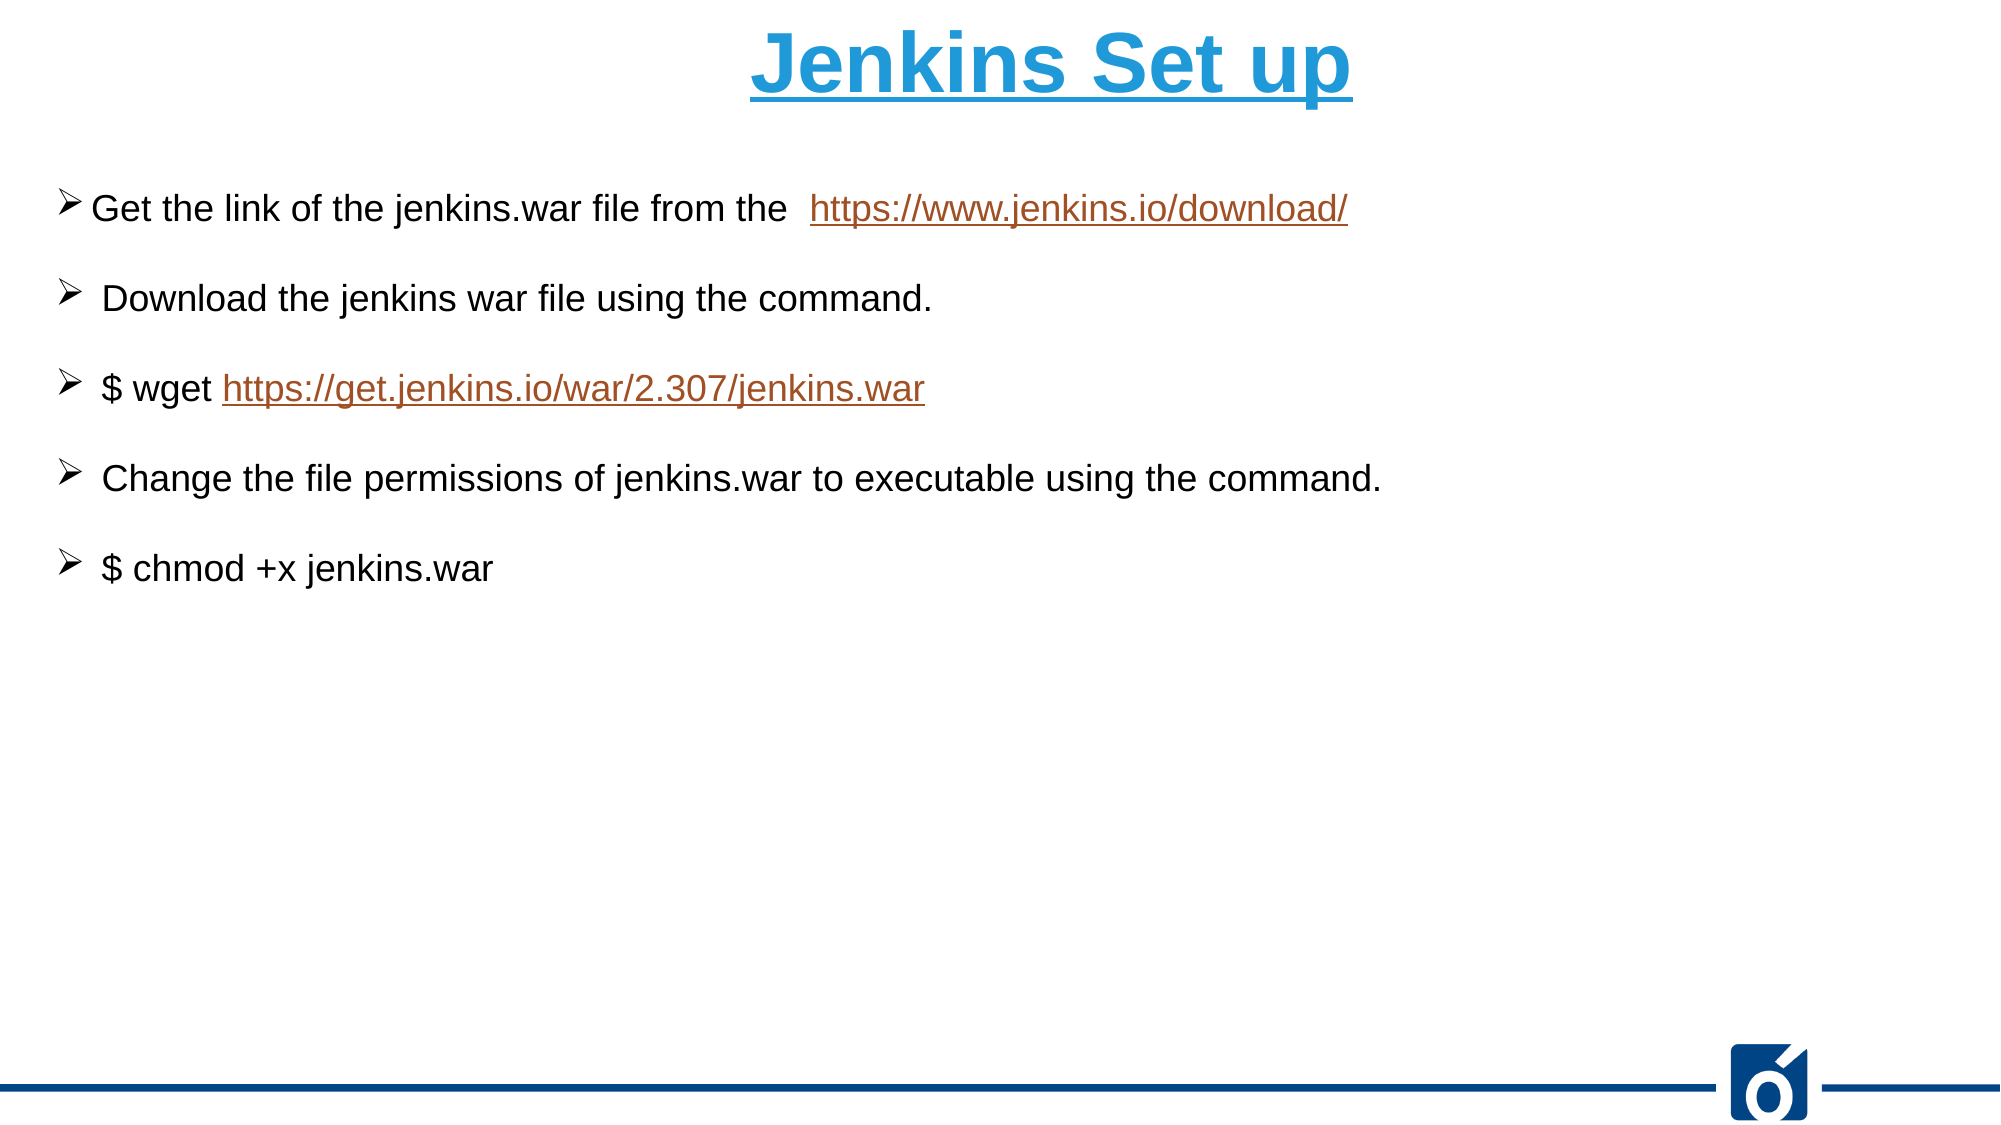

Jenkins Set up
Get the link of the jenkins.war file from the  https://www.jenkins.io/download/

 Download the jenkins war file using the command.

 $ wget https://get.jenkins.io/war/2.307/jenkins.war

 Change the file permissions of jenkins.war to executable using the command.

 $ chmod +x jenkins.war